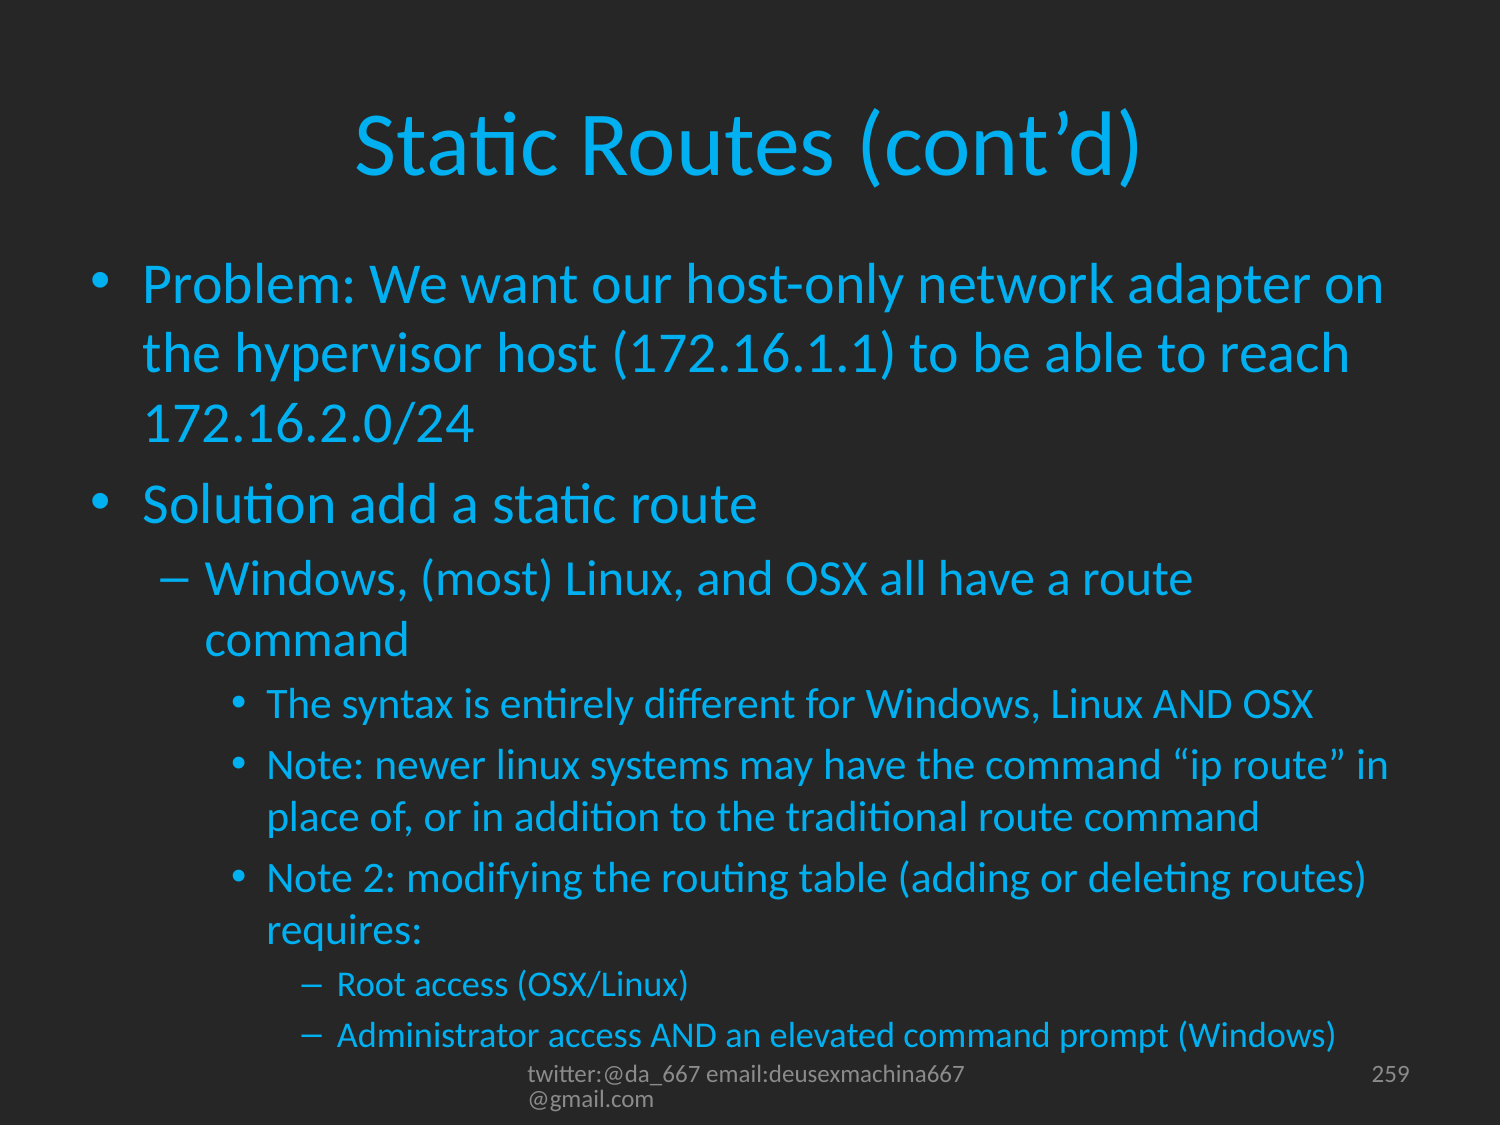

# Static Routes (cont’d)
Problem: We want our host-only network adapter on the hypervisor host (172.16.1.1) to be able to reach 172.16.2.0/24
Solution add a static route
Windows, (most) Linux, and OSX all have a route command
The syntax is entirely different for Windows, Linux AND OSX
Note: newer linux systems may have the command “ip route” in place of, or in addition to the traditional route command
Note 2: modifying the routing table (adding or deleting routes) requires:
Root access (OSX/Linux)
Administrator access AND an elevated command prompt (Windows)
twitter:@da_667 email:deusexmachina667@gmail.com
259